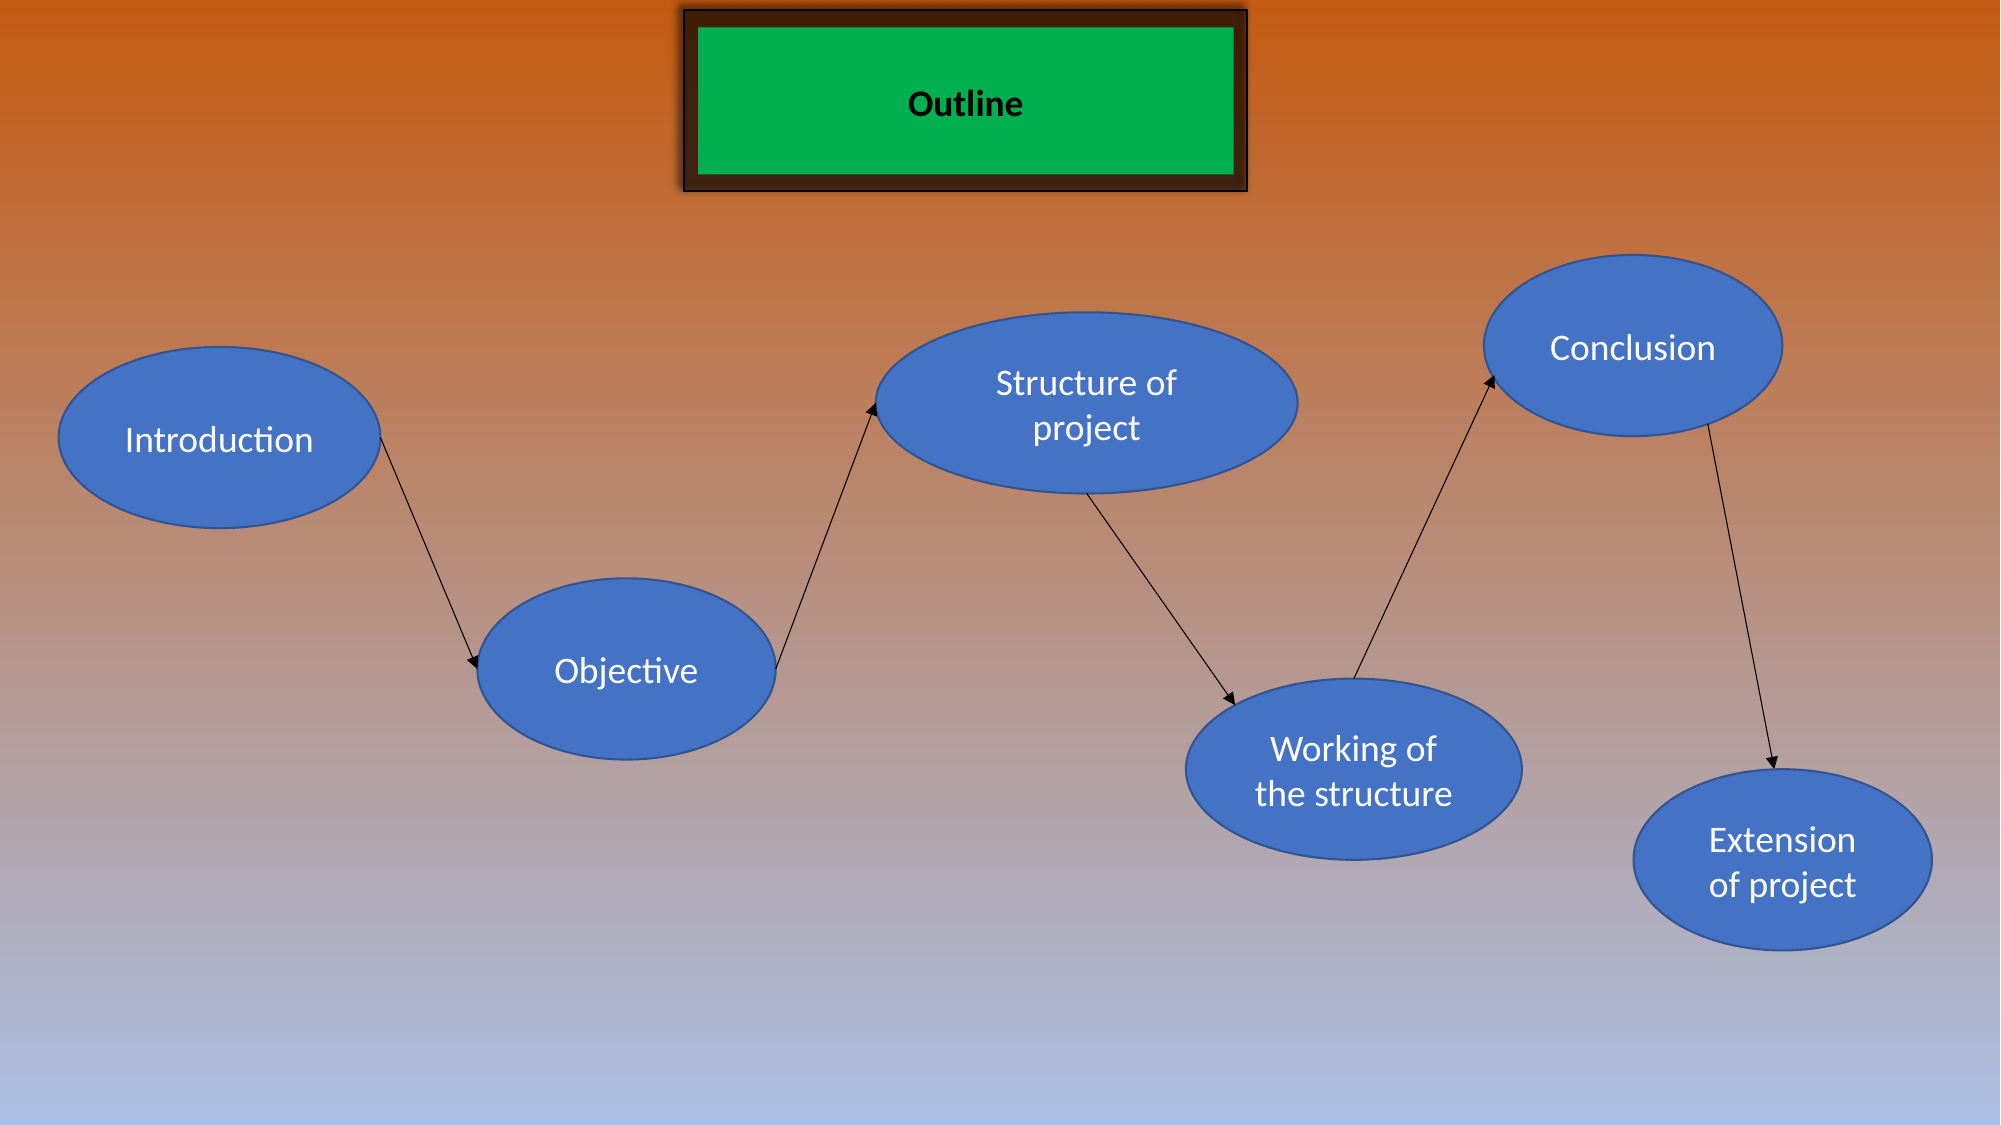

Outline
Conclusion
Structure of project
Introduction
Objective
Working of the structure
Extension of project